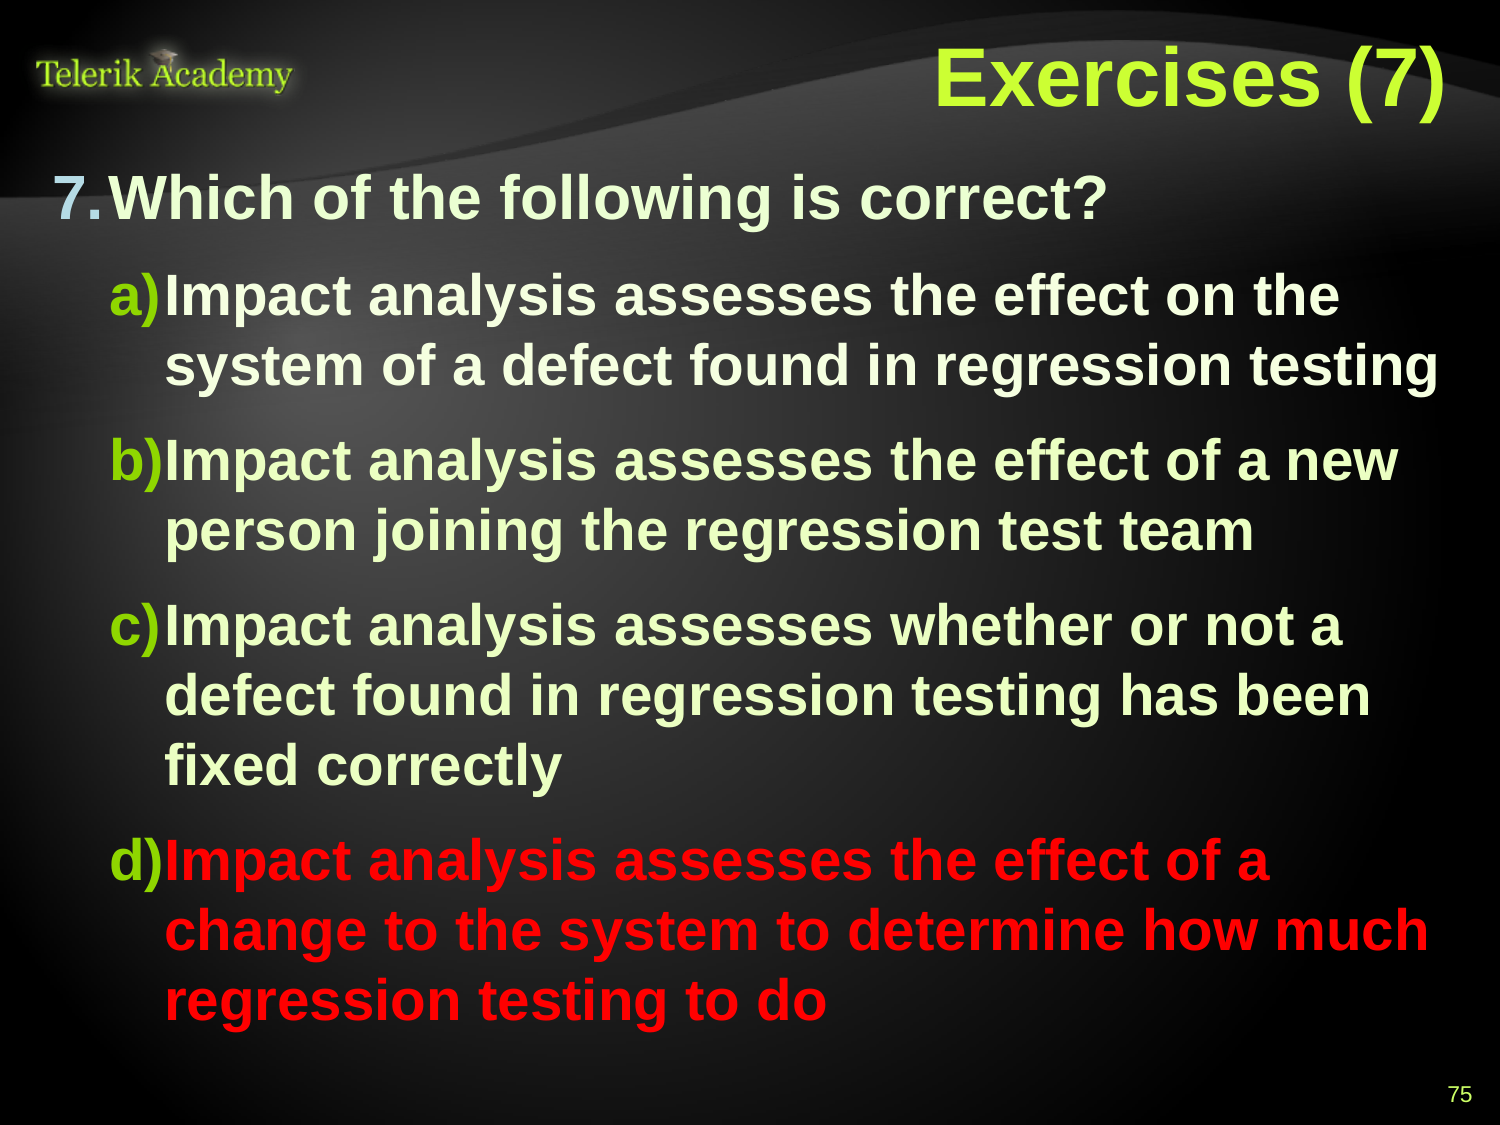

# Exercises (7)
Which of the following is correct?
Impact analysis assesses the effect on the system of a defect found in regression testing
Impact analysis assesses the effect of a new person joining the regression test team
Impact analysis assesses whether or not a defect found in regression testing has been fixed correctly
Impact analysis assesses the effect of a change to the system to determine how much regression testing to do
75